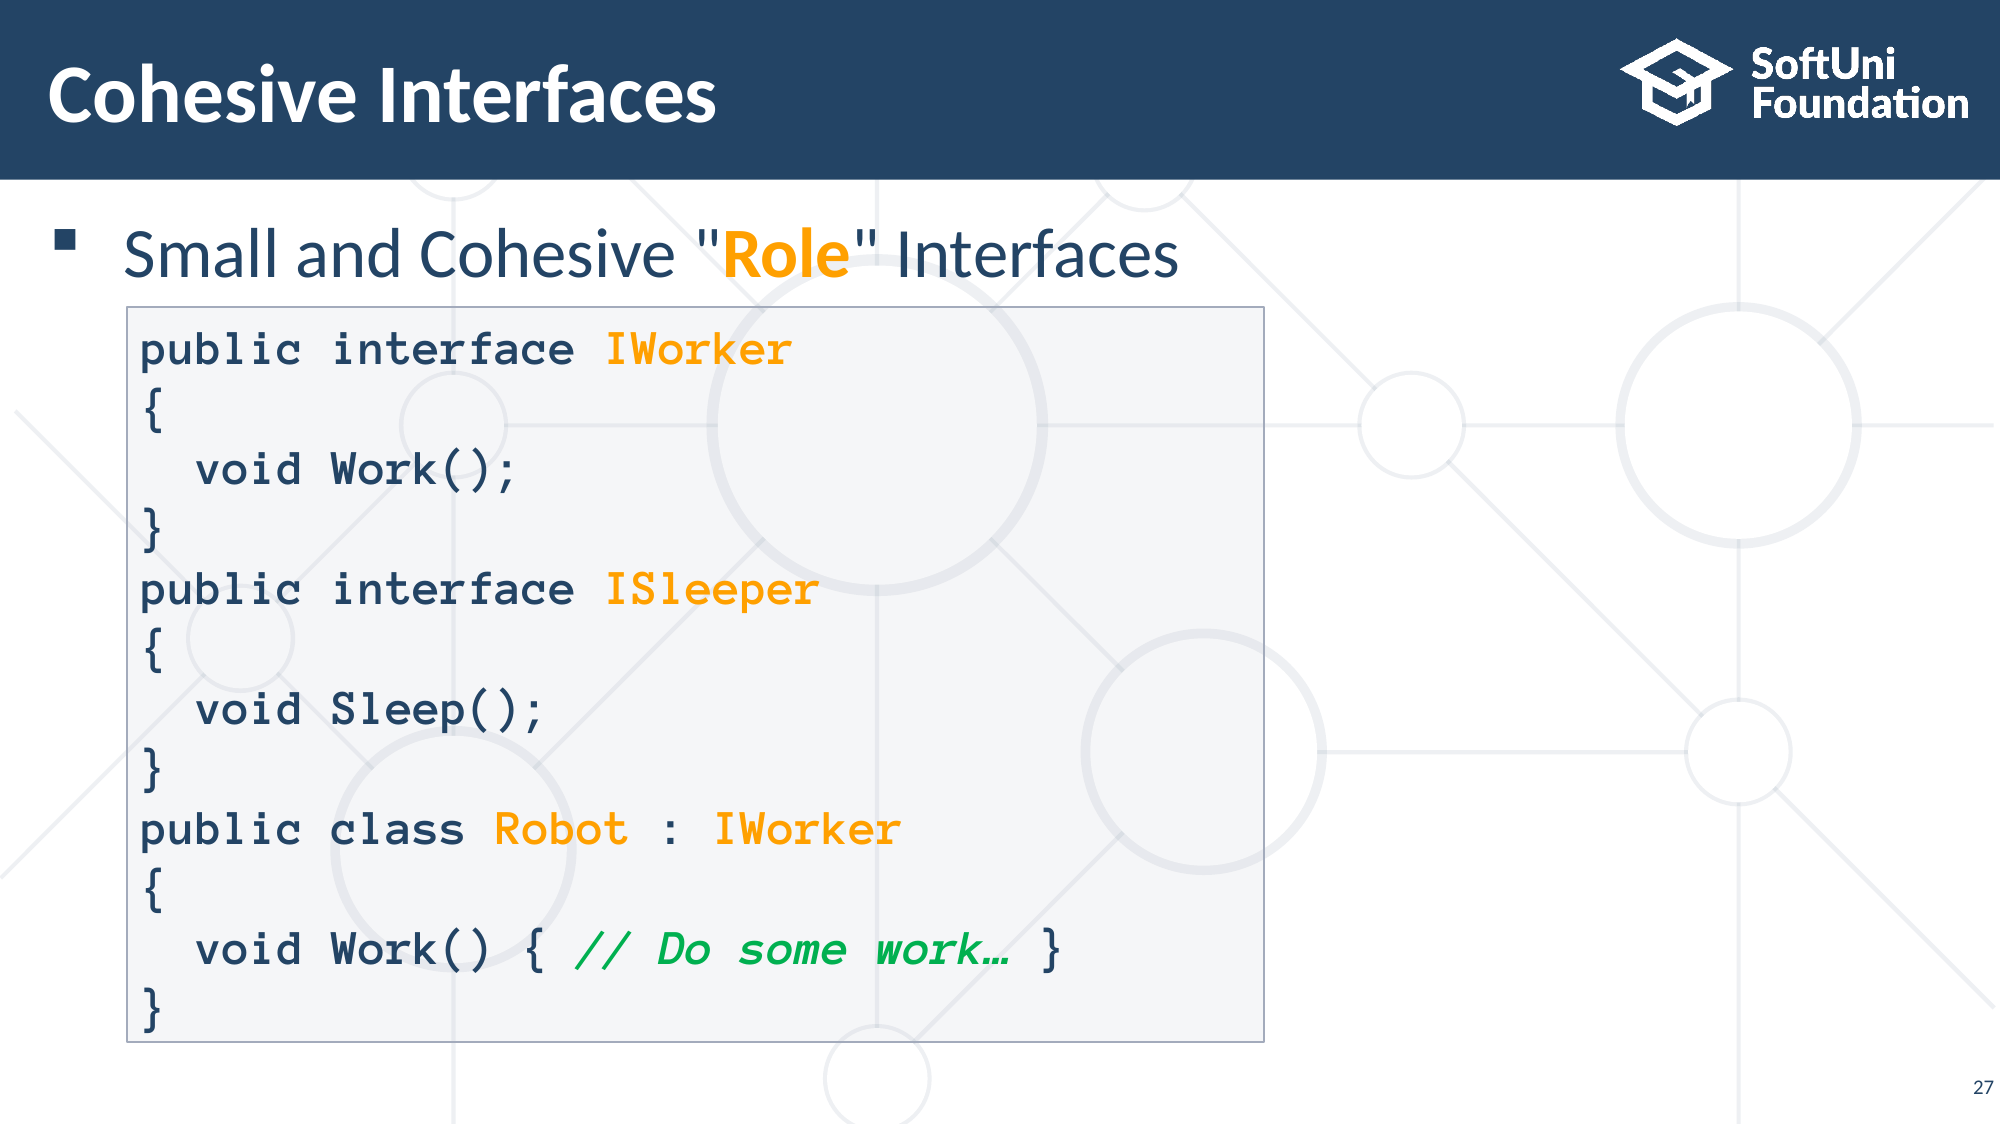

# Cohesive Interfaces
Small and Cohesive "Role" Interfaces
public interface IWorker
{
  void Work();
}
public interface ISleeper
{
  void Sleep();
}
public class Robot : IWorker
{
  void Work() { // Do some work… }
}
27